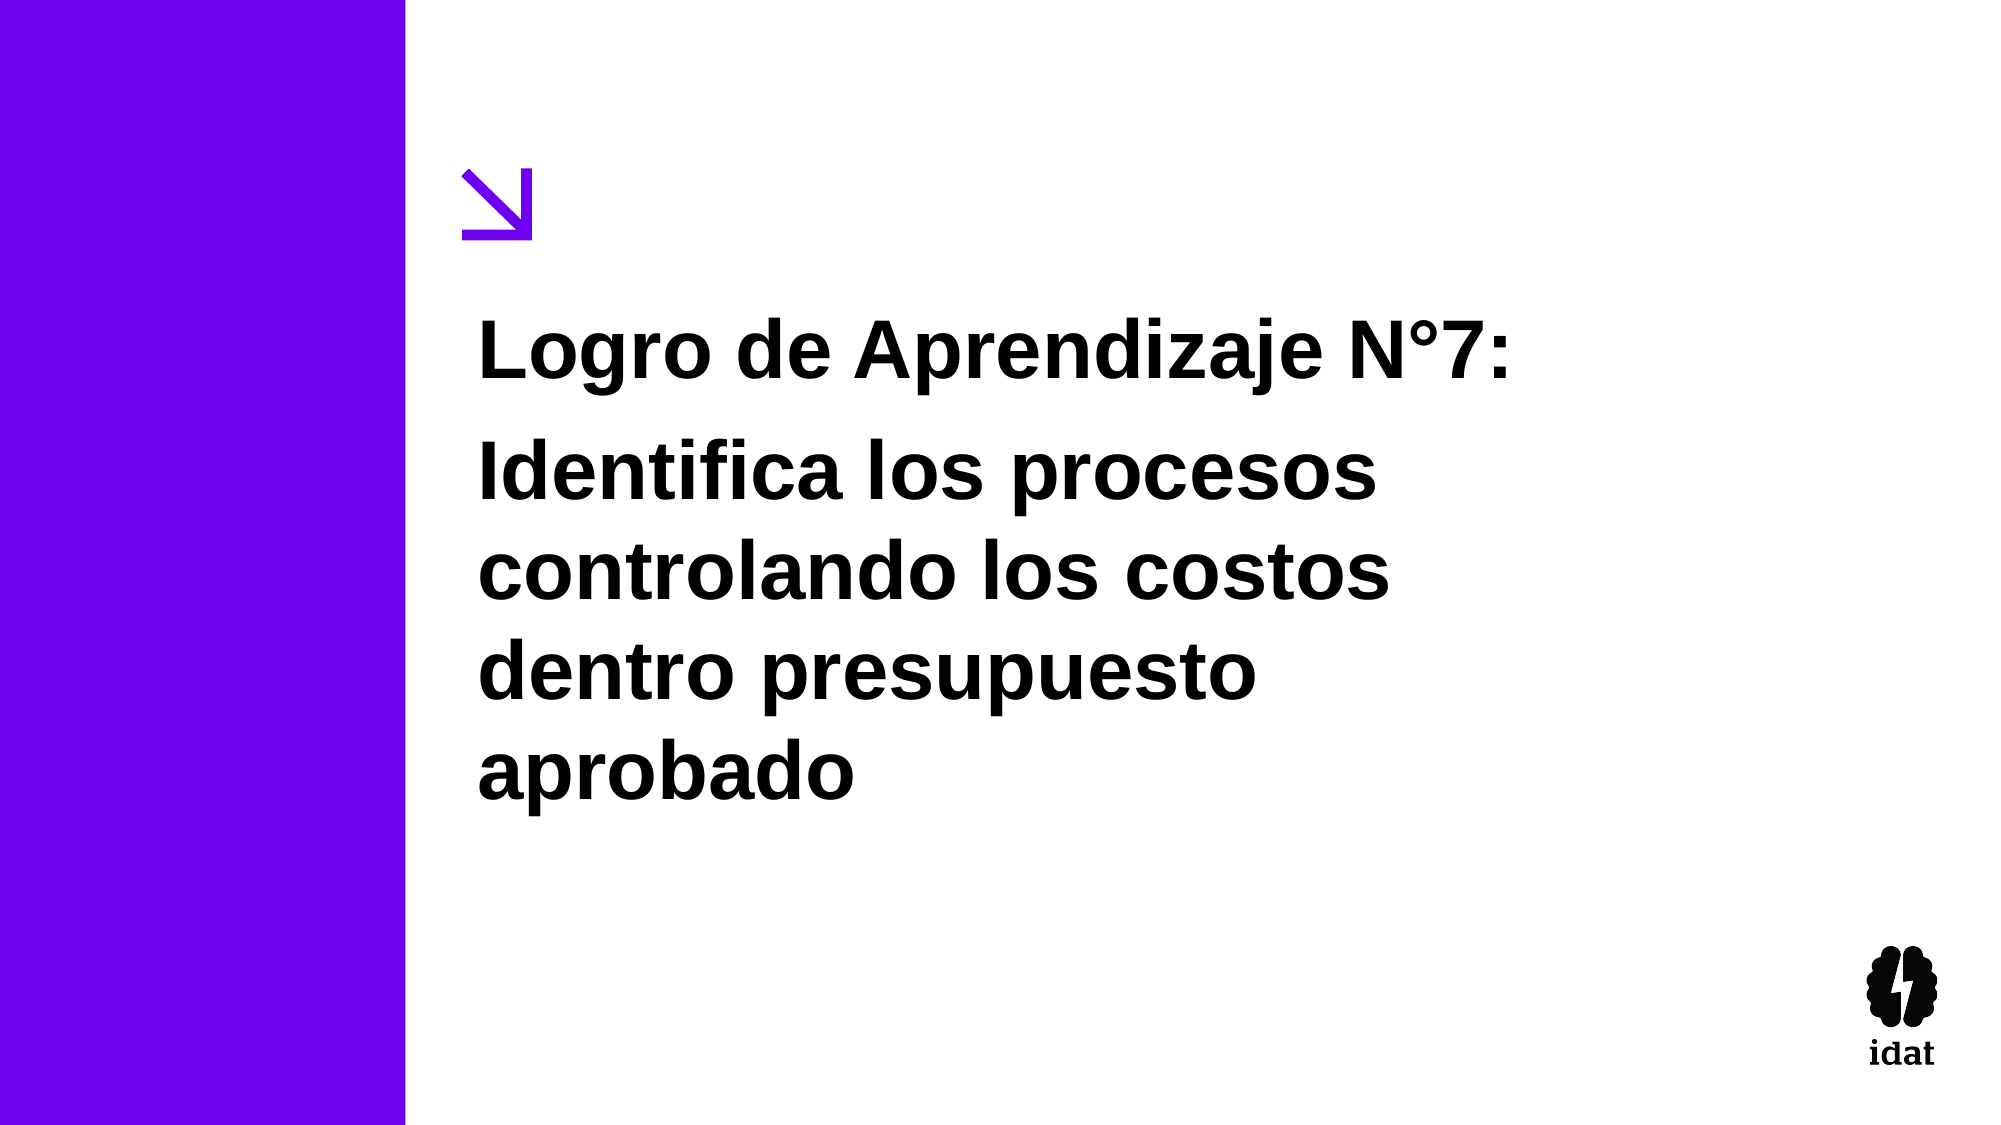

Logro de Aprendizaje N°7:
Identifica los procesos controlando los costos dentro presupuesto aprobado